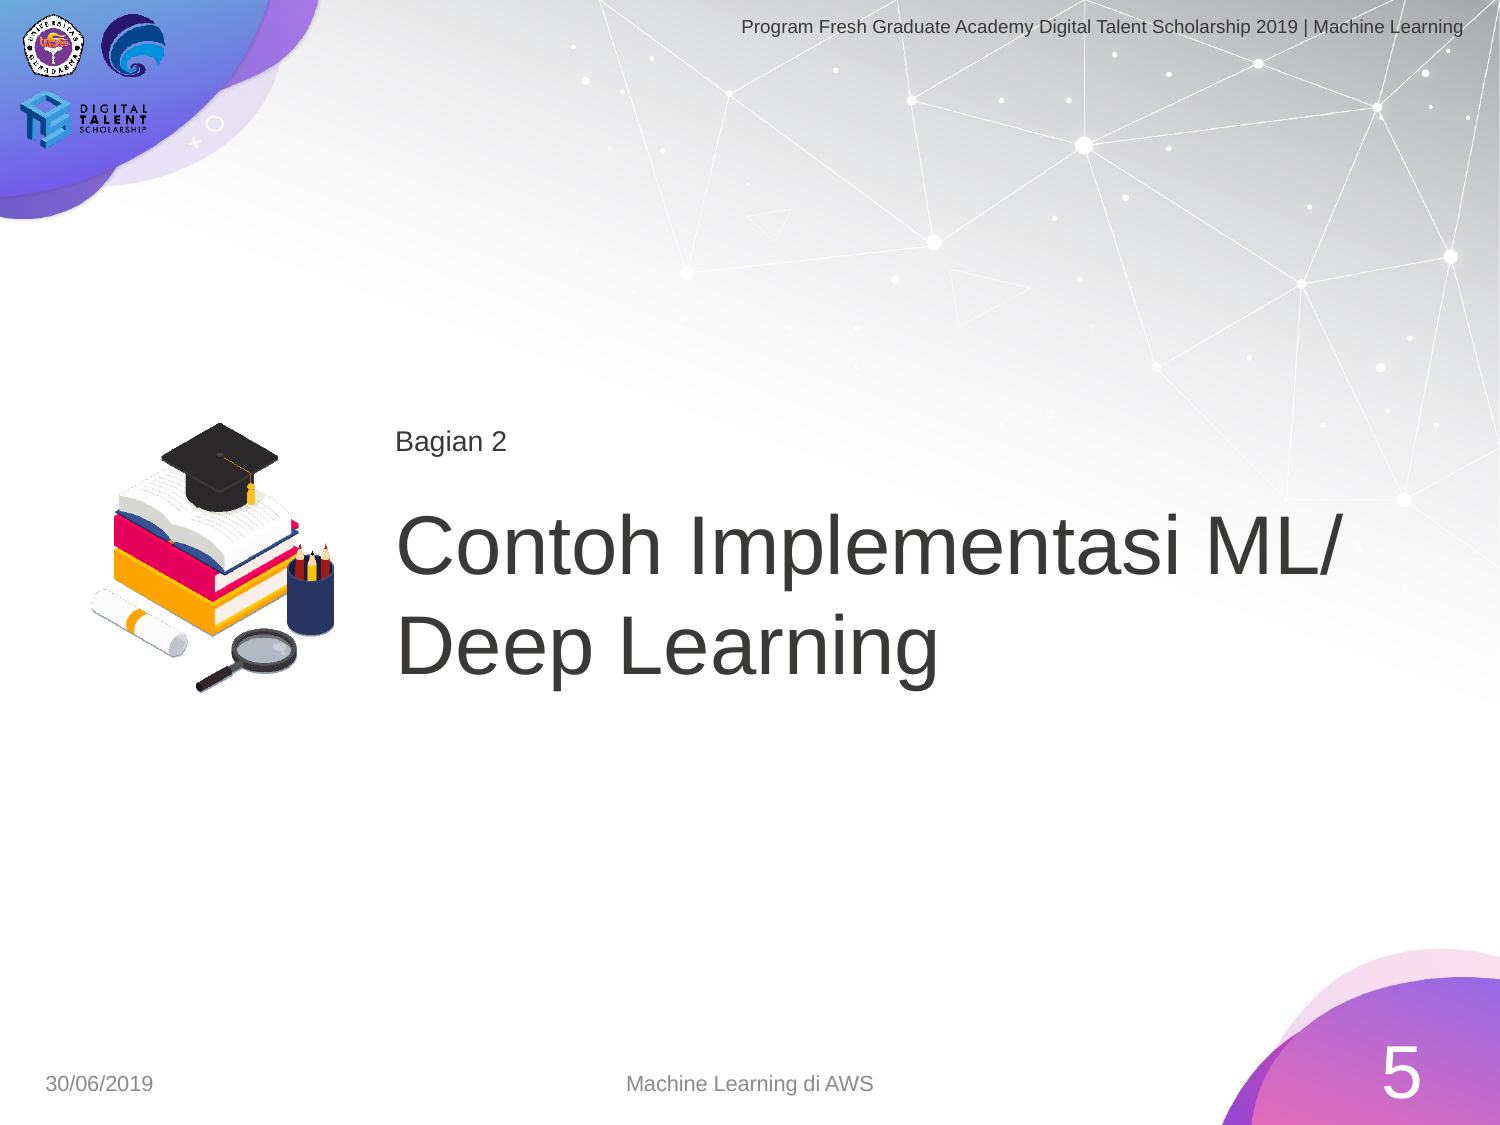

Bagian 2
# Contoh Implementasi ML/ Deep Learning
5
30/06/2019
Machine Learning di AWS